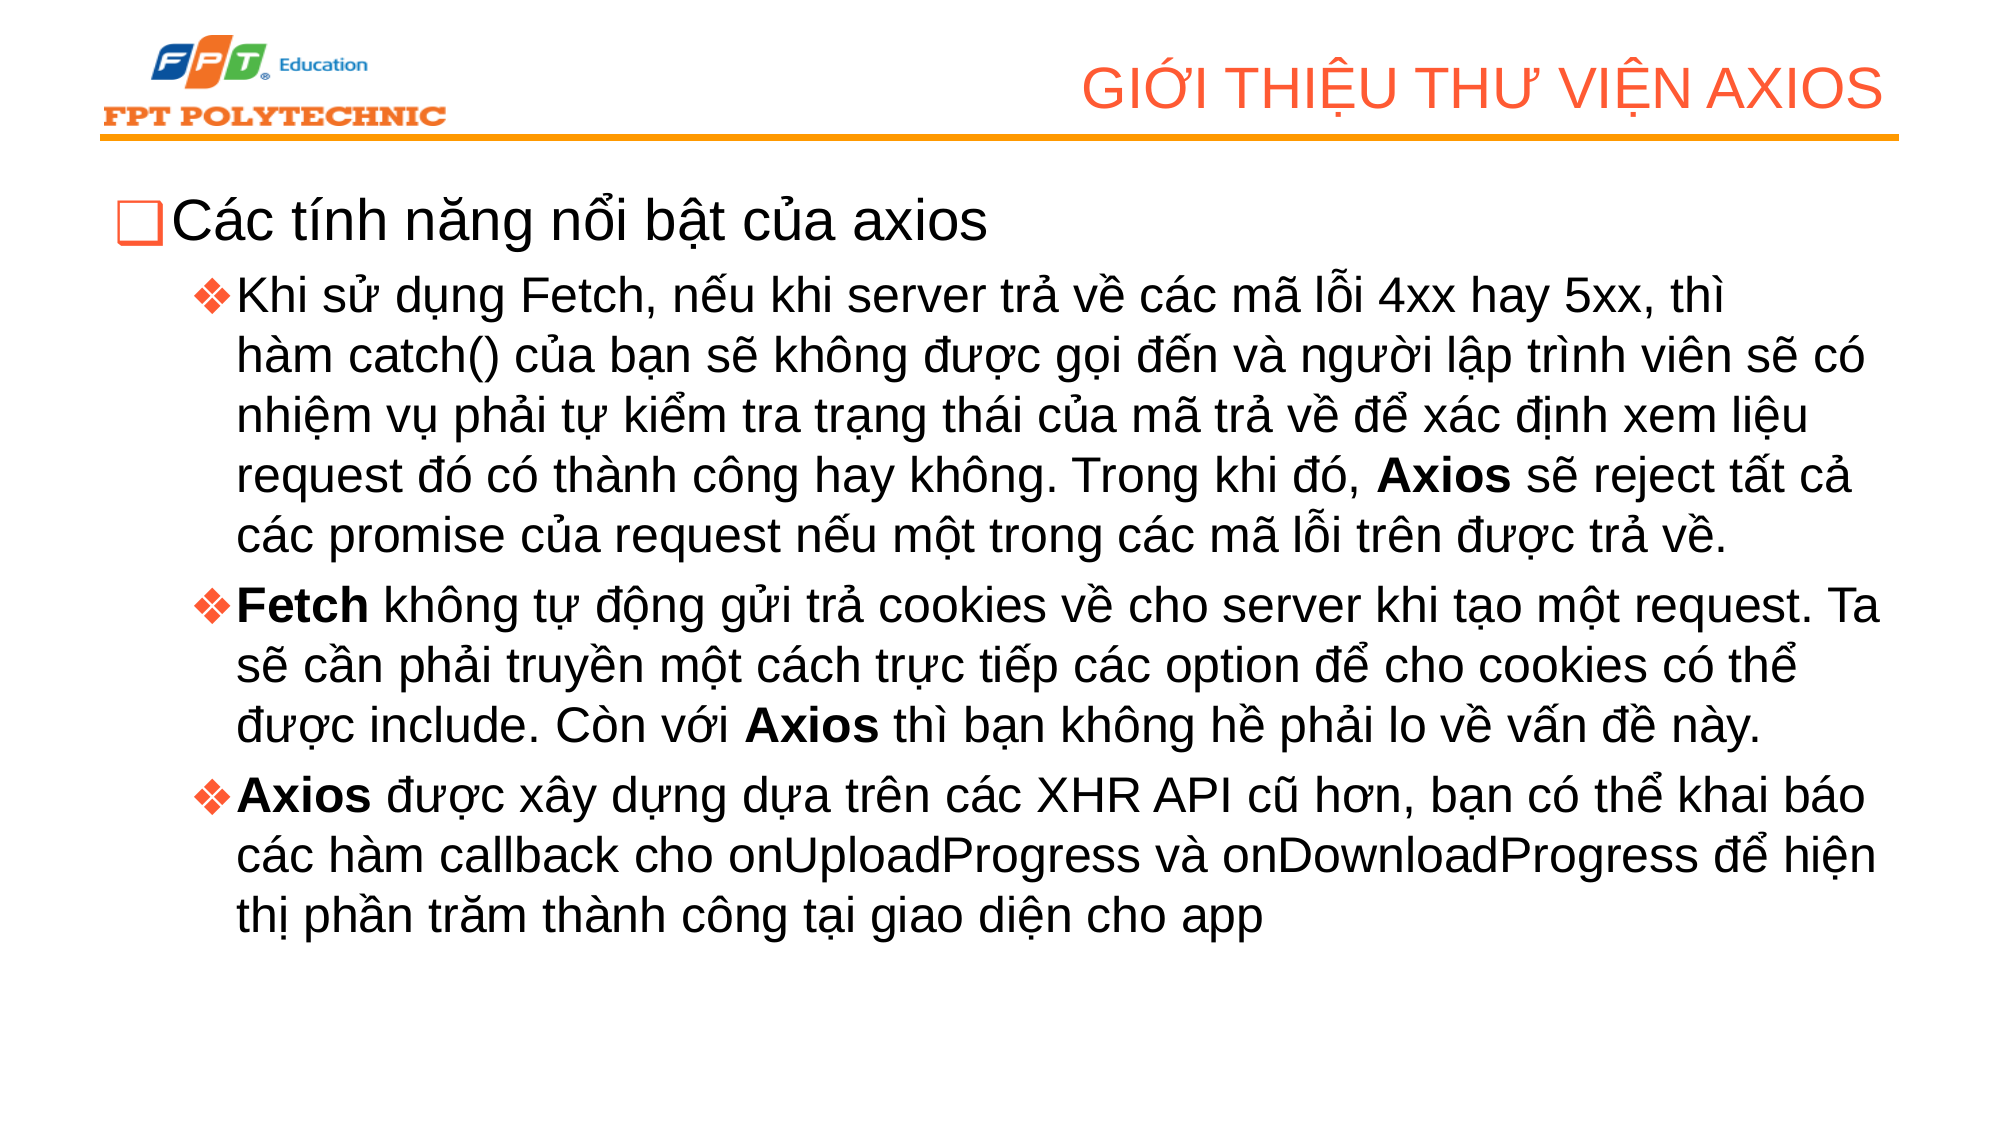

# Giới thiệu thư viện Axios
Các tính năng nổi bật của axios
Khi sử dụng Fetch, nếu khi server trả về các mã lỗi 4xx hay 5xx, thì hàm catch() của bạn sẽ không được gọi đến và người lập trình viên sẽ có nhiệm vụ phải tự kiểm tra trạng thái của mã trả về để xác định xem liệu request đó có thành công hay không. Trong khi đó, Axios sẽ reject tất cả các promise của request nếu một trong các mã lỗi trên được trả về.
Fetch không tự động gửi trả cookies về cho server khi tạo một request. Ta sẽ cần phải truyền một cách trực tiếp các option để cho cookies có thể được include. Còn với Axios thì bạn không hề phải lo về vấn đề này.
Axios được xây dựng dựa trên các XHR API cũ hơn, bạn có thể khai báo các hàm callback cho onUploadProgress và onDownloadProgress để hiện thị phần trăm thành công tại giao diện cho app